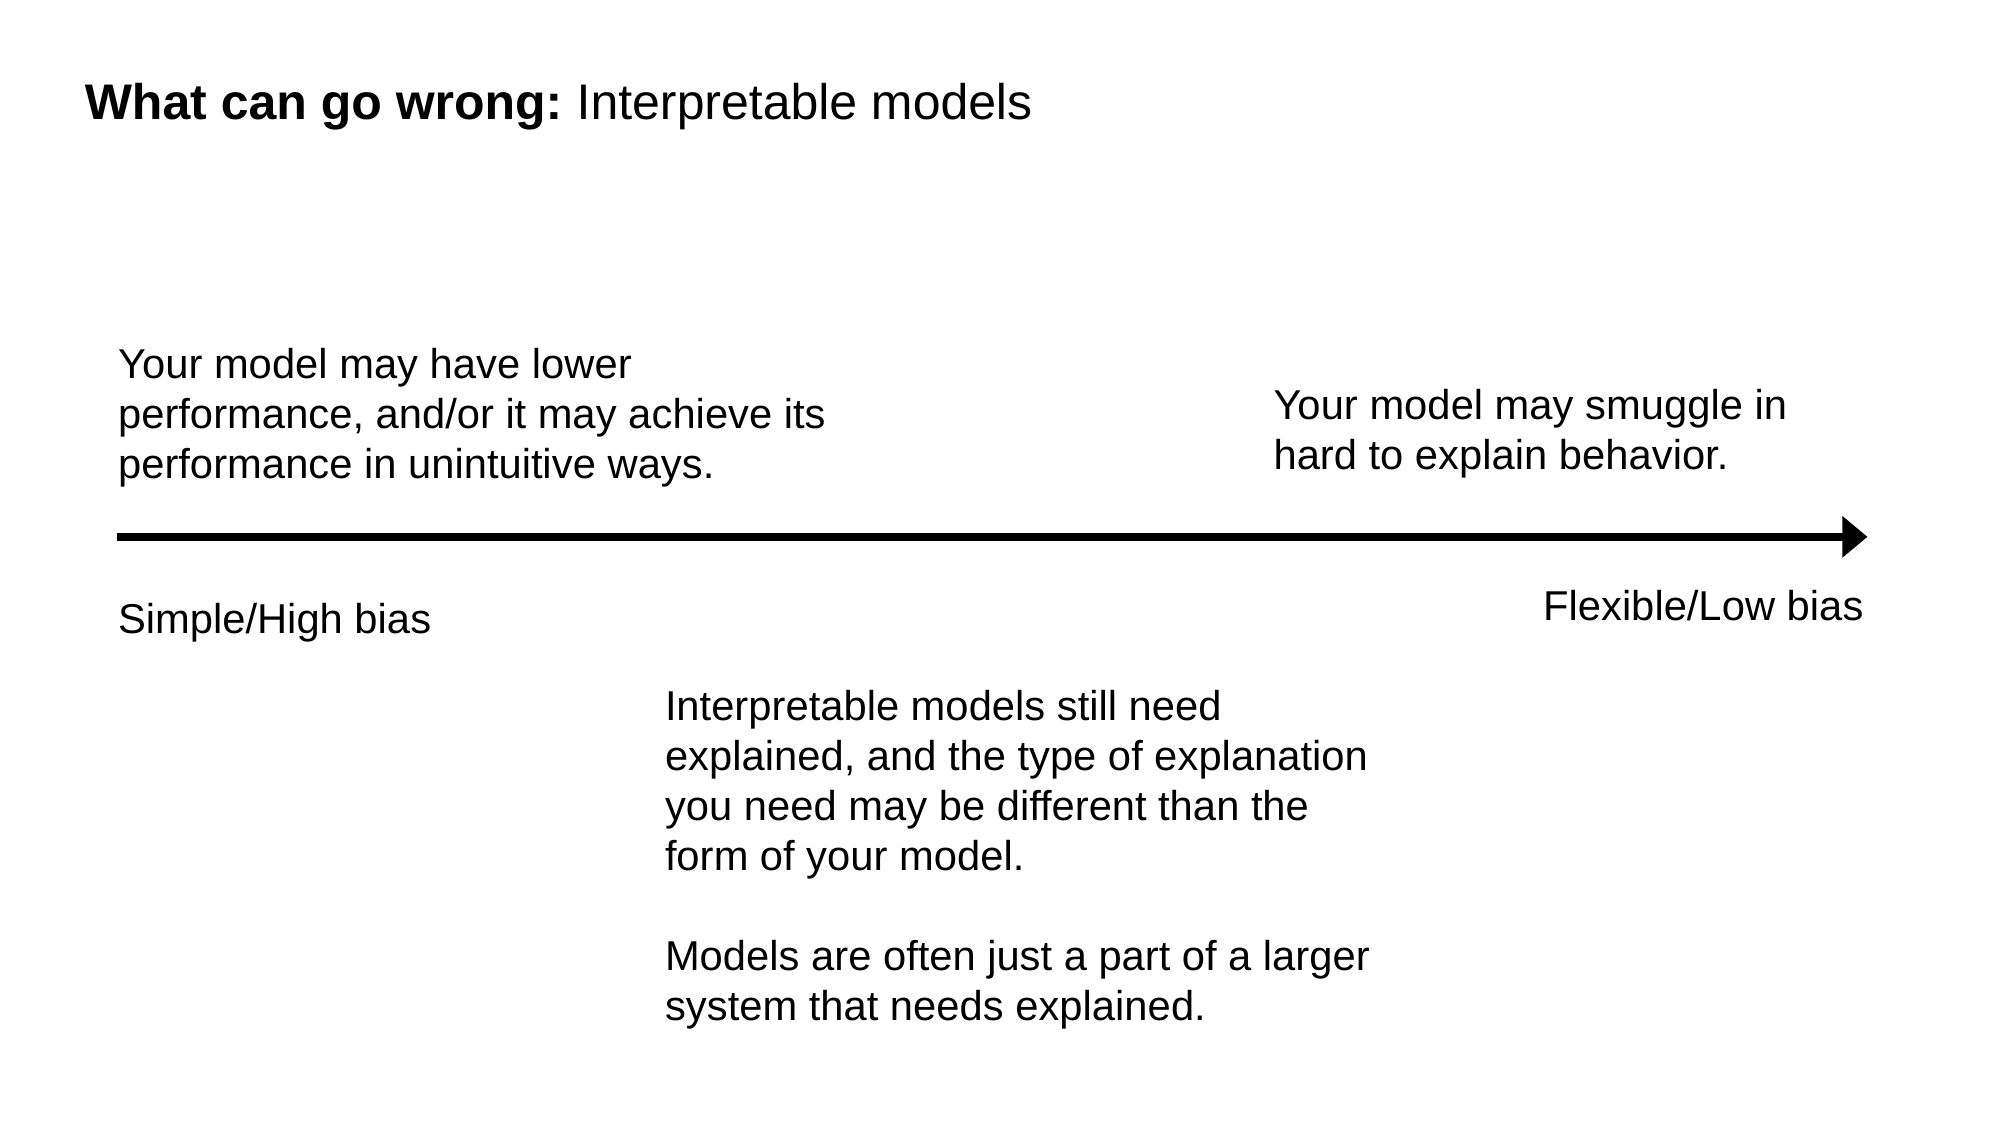

What can go wrong: Interpretable models

Your model may have lower performance, and/or it may achieve its performance in unintuitive ways.
Your model may smuggle in hard to explain behavior.

Flexible/Low bias
Simple/High bias
Interpretable models still need explained, and the type of explanation you need may be different than the form of your model.

Models are often just a part of a larger system that needs explained.